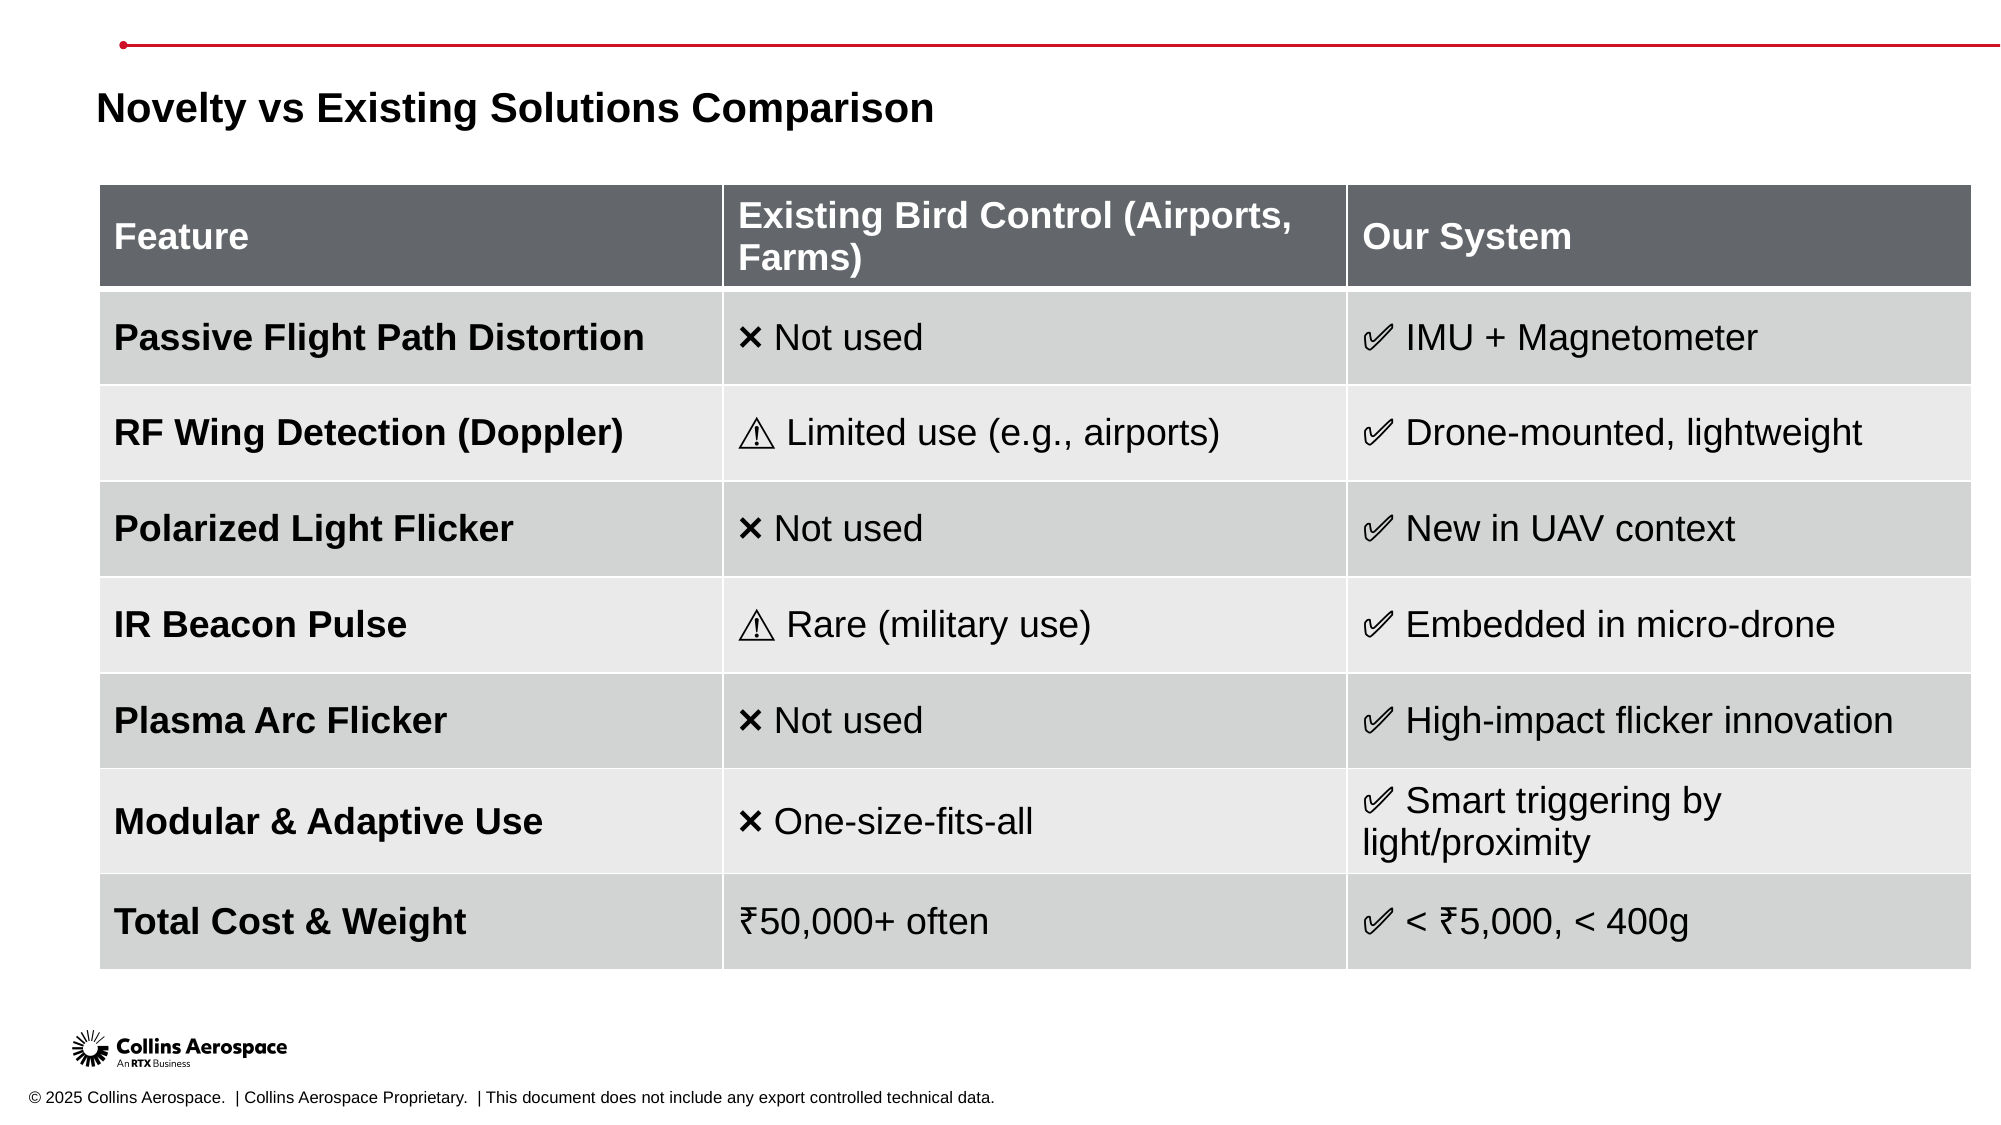

Novelty vs Existing Solutions Comparison
| Feature | Existing Bird Control (Airports, Farms) | Our System |
| --- | --- | --- |
| Passive Flight Path Distortion | ❌ Not used | ✅ IMU + Magnetometer |
| RF Wing Detection (Doppler) | ⚠️ Limited use (e.g., airports) | ✅ Drone-mounted, lightweight |
| Polarized Light Flicker | ❌ Not used | ✅ New in UAV context |
| IR Beacon Pulse | ⚠️ Rare (military use) | ✅ Embedded in micro-drone |
| Plasma Arc Flicker | ❌ Not used | ✅ High-impact flicker innovation |
| Modular & Adaptive Use | ❌ One-size-fits-all | ✅ Smart triggering by light/proximity |
| Total Cost & Weight | ₹50,000+ often | ✅ < ₹5,000, < 400g |
© 2025 Collins Aerospace.  | Collins Aerospace Proprietary.  | This document does not include any export controlled technical data.